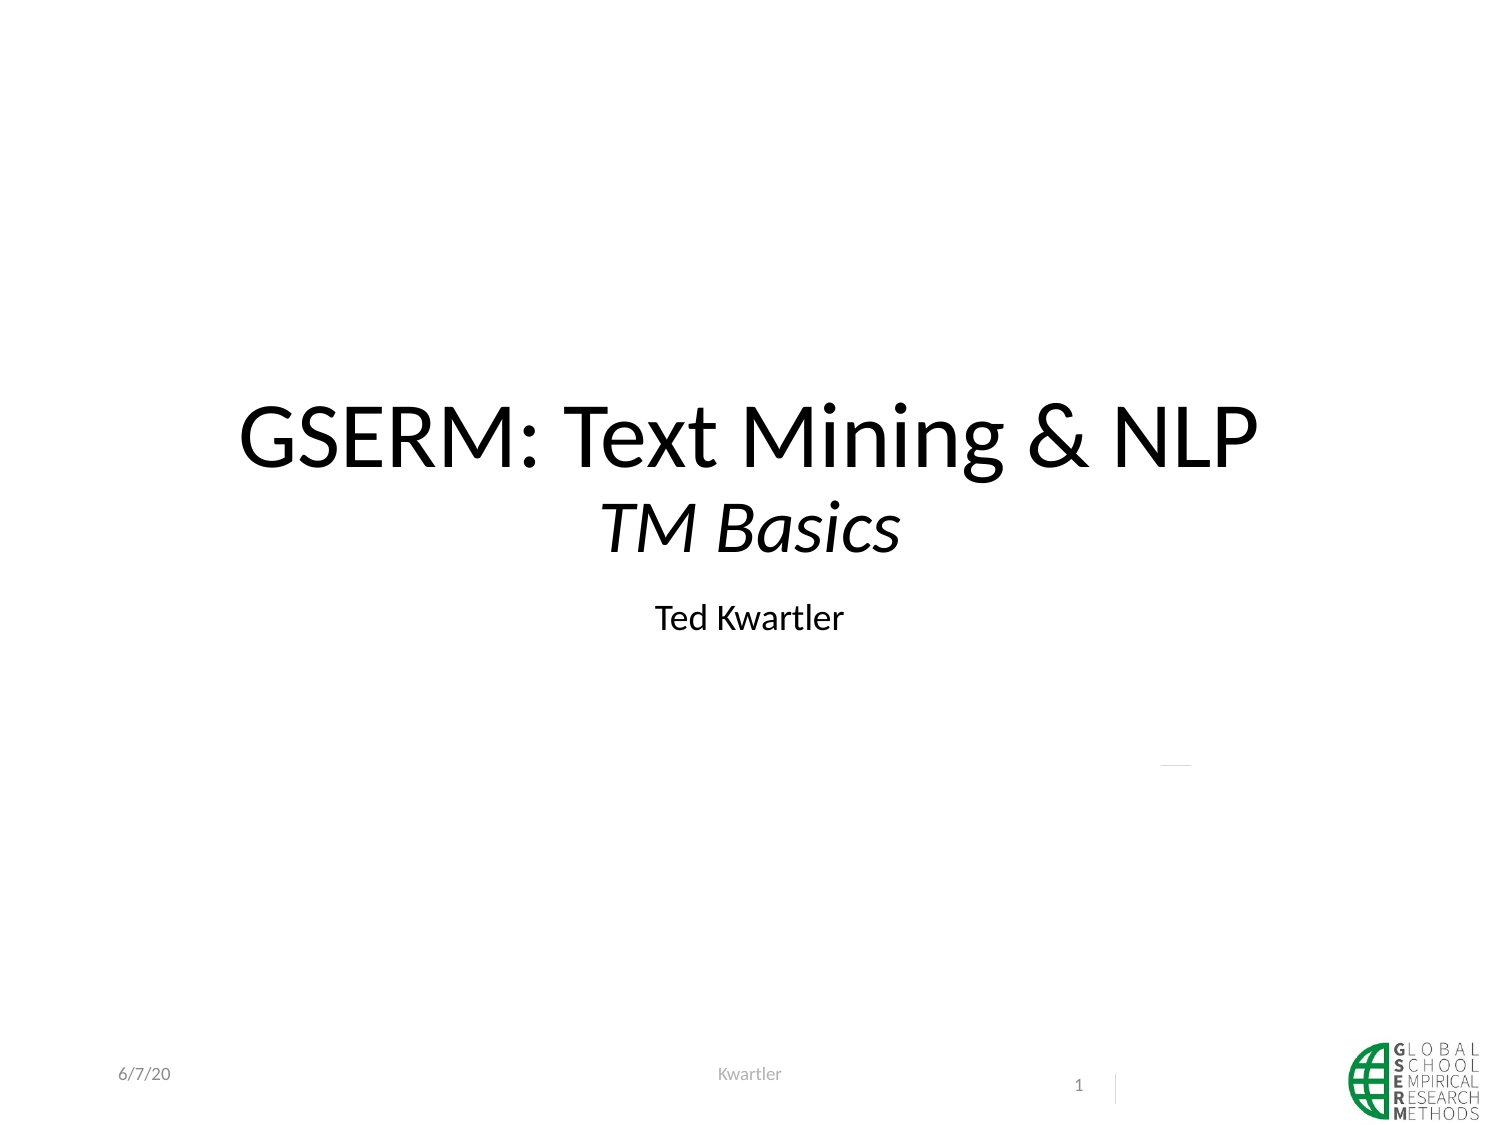

# GSERM: Text Mining & NLP TM Basics
Ted Kwartler
6/7/20
Kwartler
1